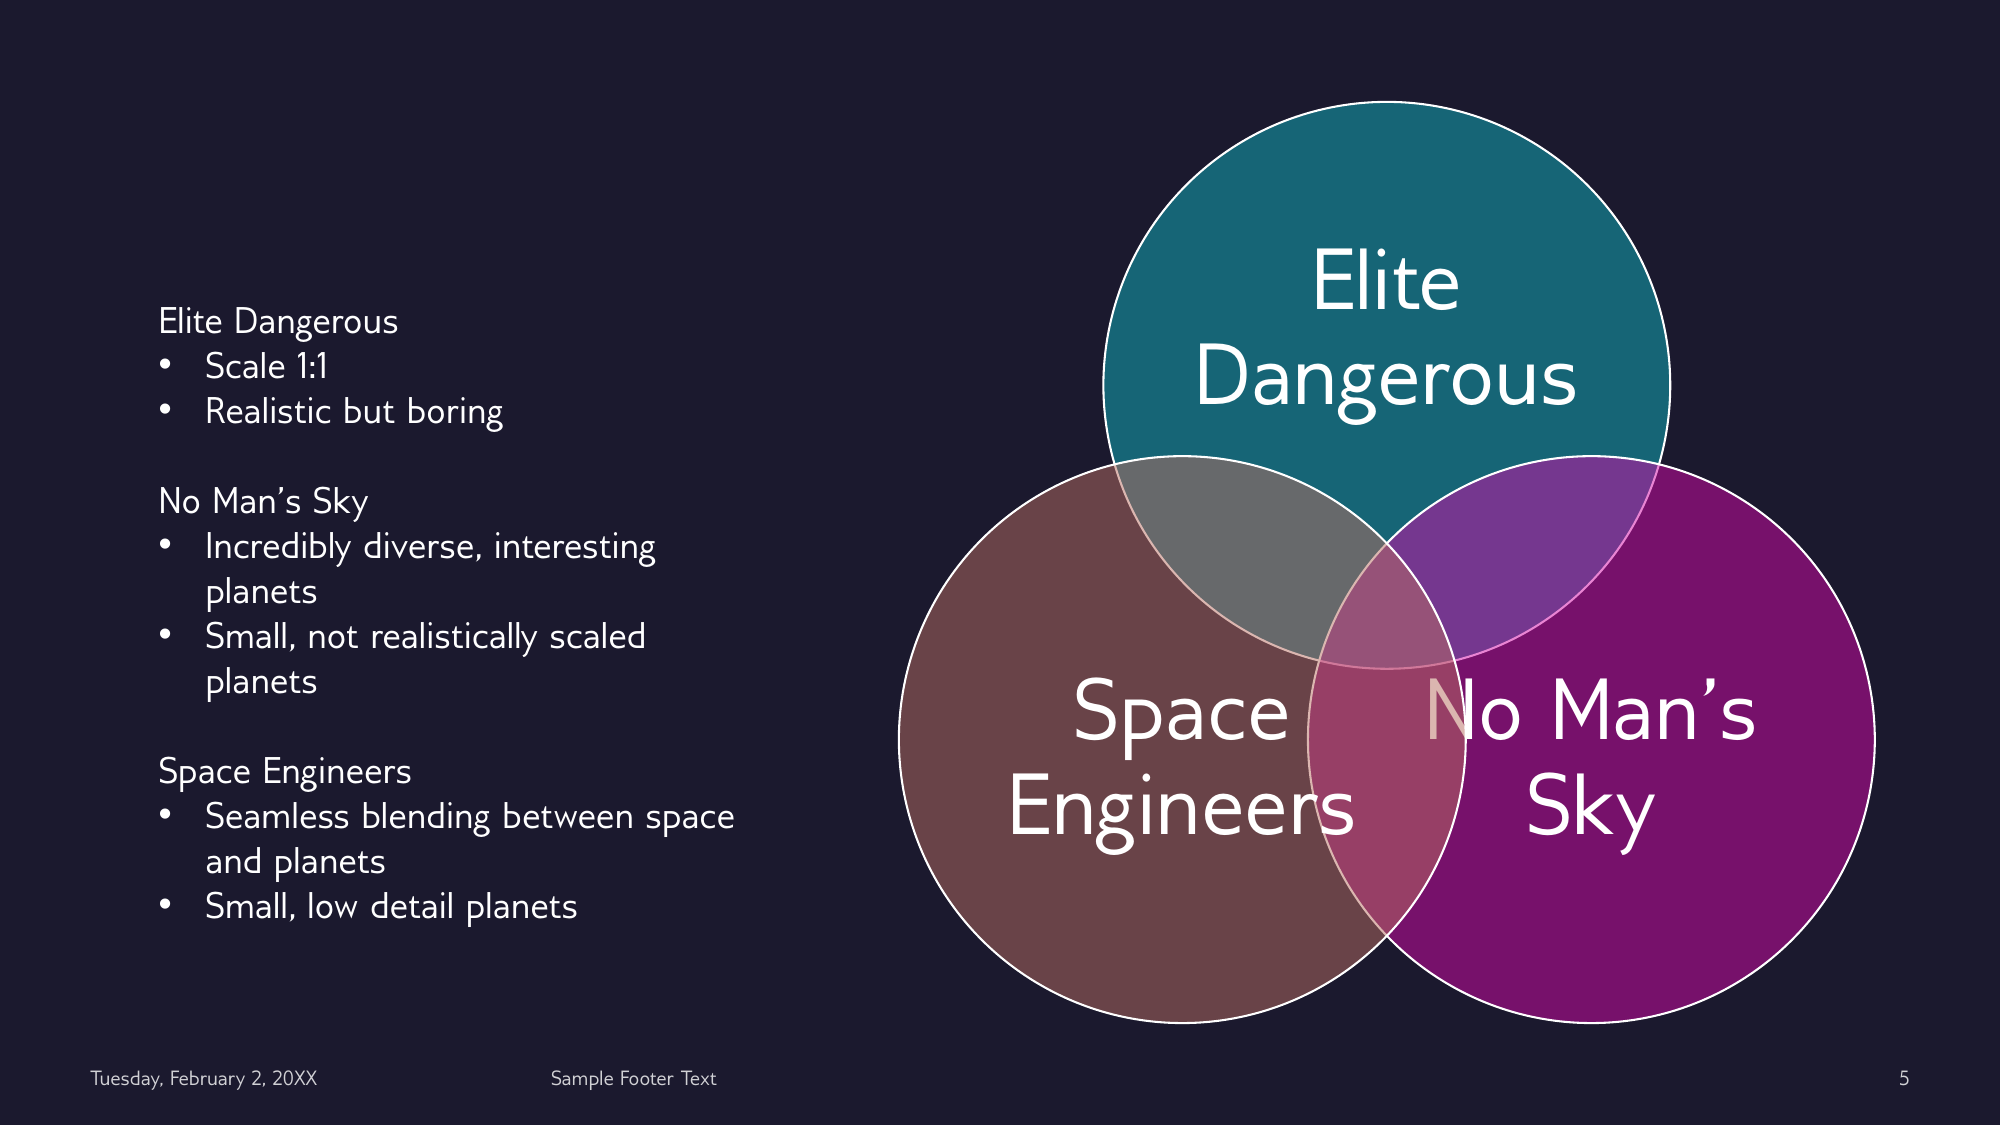

Elite Dangerous
No Man’s Sky
Space Engineers
Elite Dangerous
Scale 1:1
Realistic but boring

No Man’s Sky
Incredibly diverse, interesting planets
Small, not realistically scaled planets

Space Engineers
Seamless blending between space and planets
Small, low detail planets

Tuesday, February 2, 20XX
Sample Footer Text
5